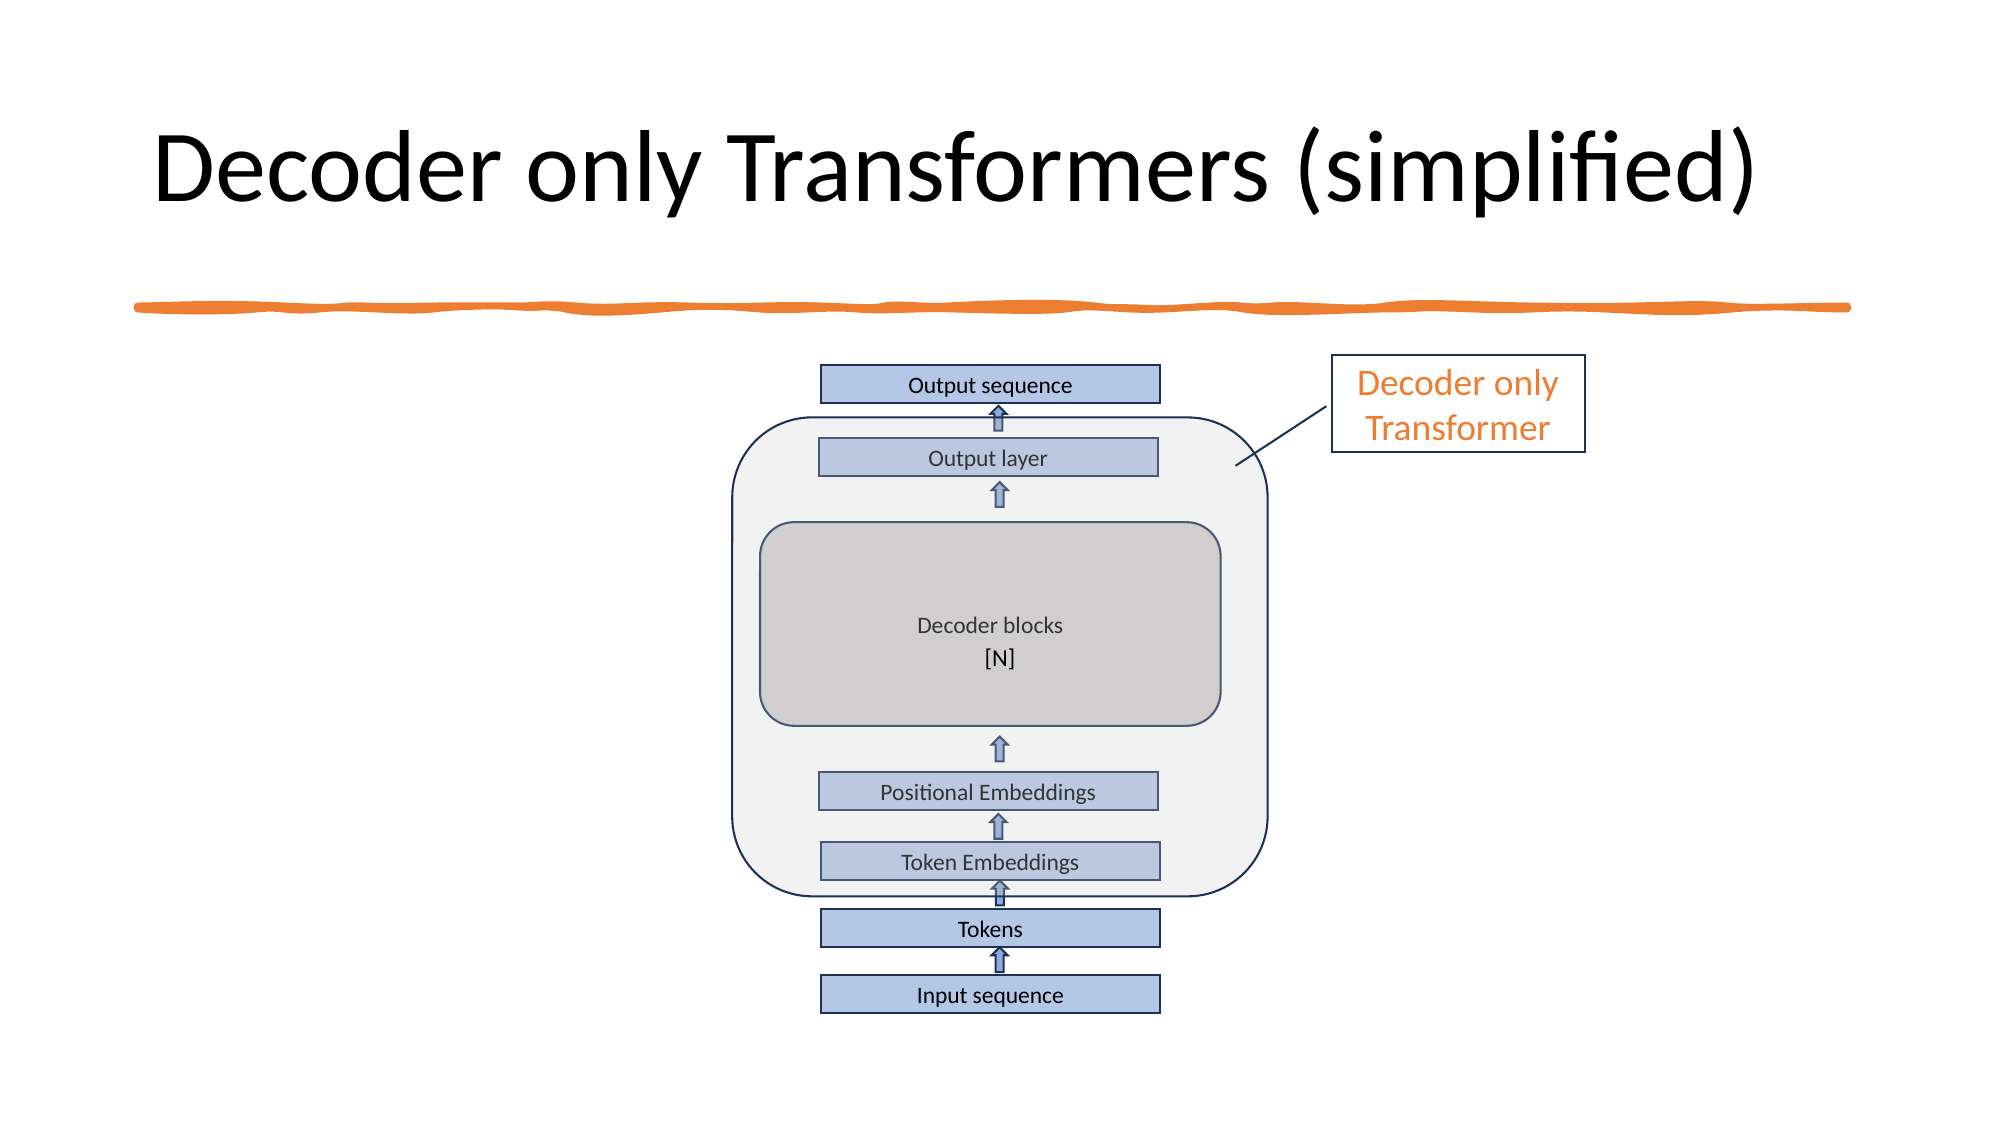

# Decoder only Transformers (simplified)

Decoder only Transformer
Output sequence

[N]
Output layer

Decoder blocks

Positional Embeddings

Token Embeddings

Tokens

Input sequence